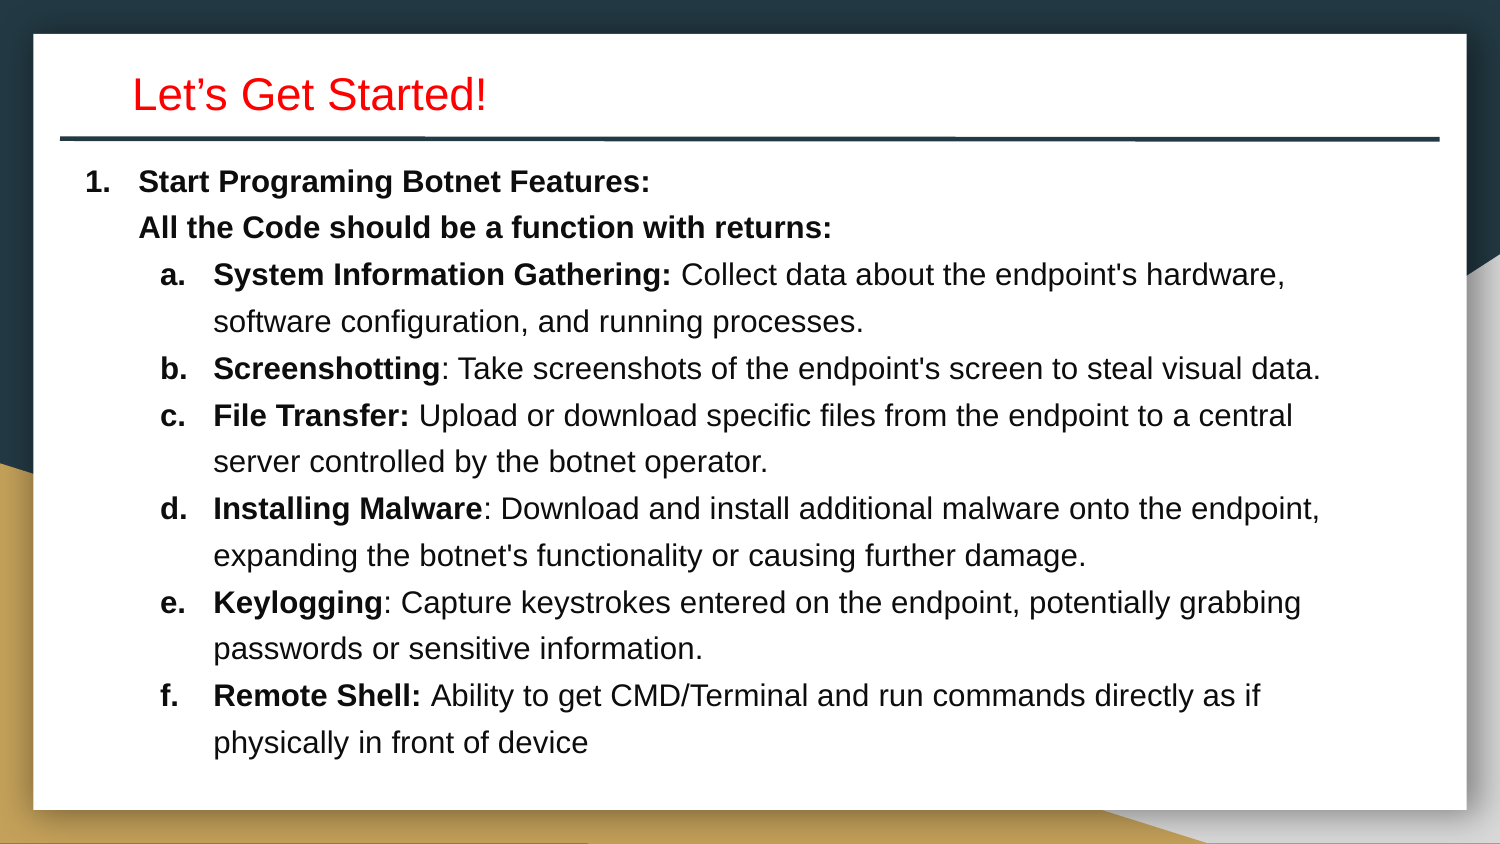

Let’s Get Started!
Start Programing Botnet Features:
All the Code should be a function with returns:
System Information Gathering: Collect data about the endpoint's hardware, software configuration, and running processes.
Screenshotting: Take screenshots of the endpoint's screen to steal visual data.
File Transfer: Upload or download specific files from the endpoint to a central server controlled by the botnet operator.
Installing Malware: Download and install additional malware onto the endpoint, expanding the botnet's functionality or causing further damage.
Keylogging: Capture keystrokes entered on the endpoint, potentially grabbing passwords or sensitive information.
Remote Shell: Ability to get CMD/Terminal and run commands directly as if physically in front of device